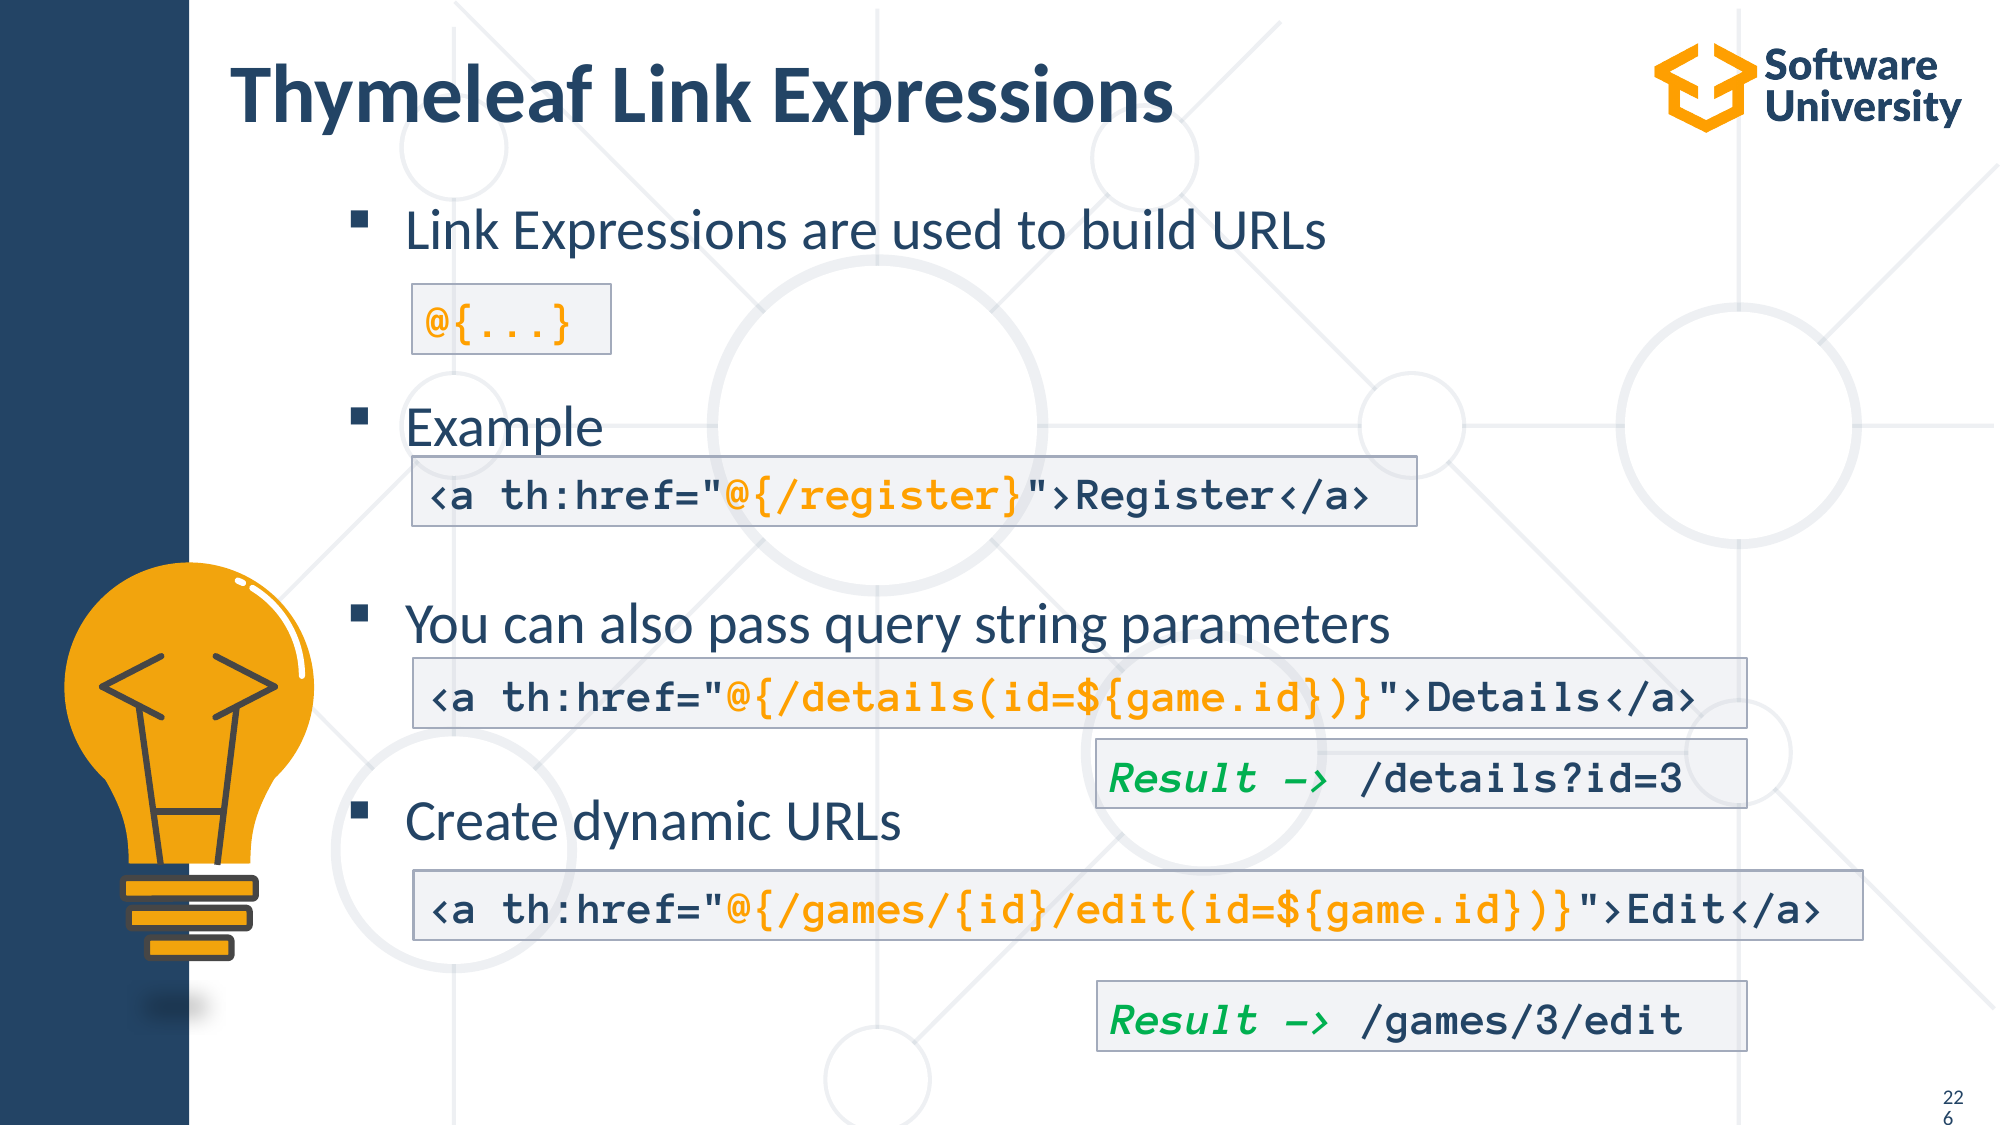

# Thymeleaf Link Expressions
Link Expressions are used to build URLs

Example

You can also pass query string parameters

Create dynamic URLs

@{...}
<a th:href="@{/register}">Register</a>
<a th:href="@{/details(id=${game.id})}">Details</a>
Result -> /details?id=3
<a th:href="@{/games/{id}/edit(id=${game.id})}">Edit</a>
Result -> /games/3/edit
226